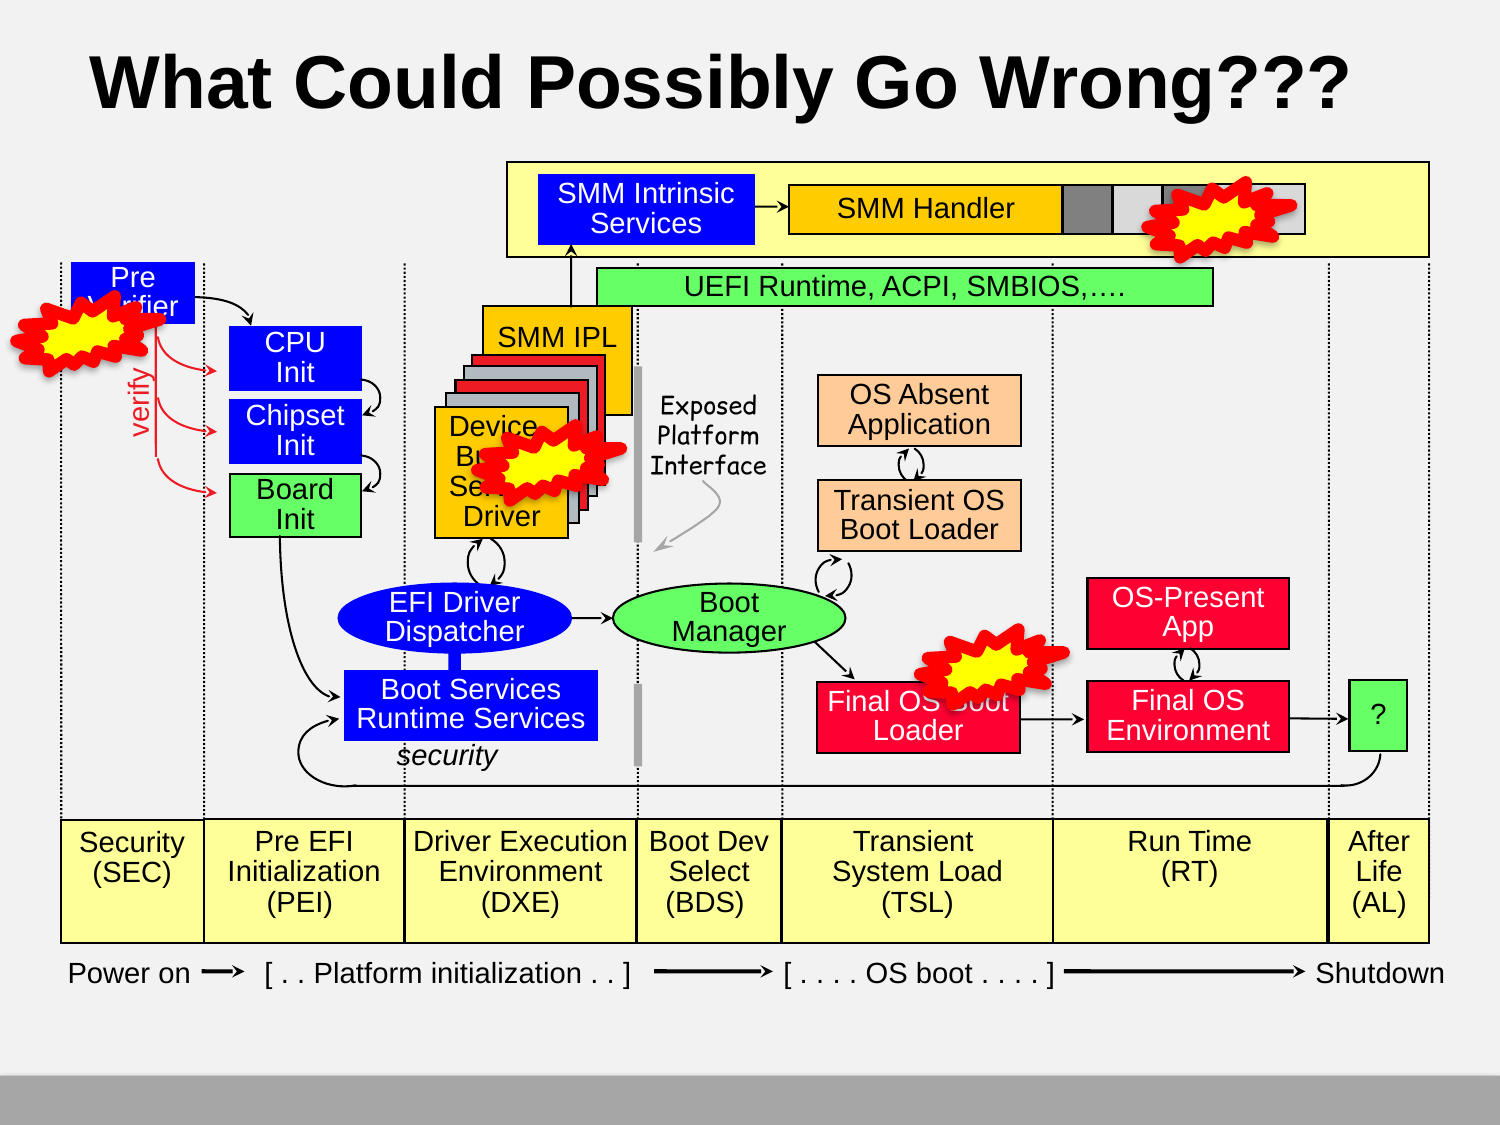

# What Could Possibly Go Wrong???

SMM Intrinsic Services

SMM Handler

Pre Verifier

CPU
Init

OS Absent Application

verify

Exposed
Platform
Interface

Chipset Init
Device,  Bus, or Service  Driver

Board Init
Transient OS Boot Loader

OS-Present
App
EFI Driver Dispatcher
Boot Manager

Boot Services Runtime Services
?
Final OS Environment
Final OS Boot Loader

security

Pre EFI
Initialization (PEI)
Driver Execution Environment (DXE)
Boot Dev
Select
(BDS)
Transient
System Load
(TSL)
Run Time
(RT)

After Life
(AL)

Security
(SEC)
Power on
[ . . Platform initialization . . ]
[ . . . . OS boot . . . . ]
Shutdown

SMM IPL

UEFI Runtime, ACPI, SMBIOS,….